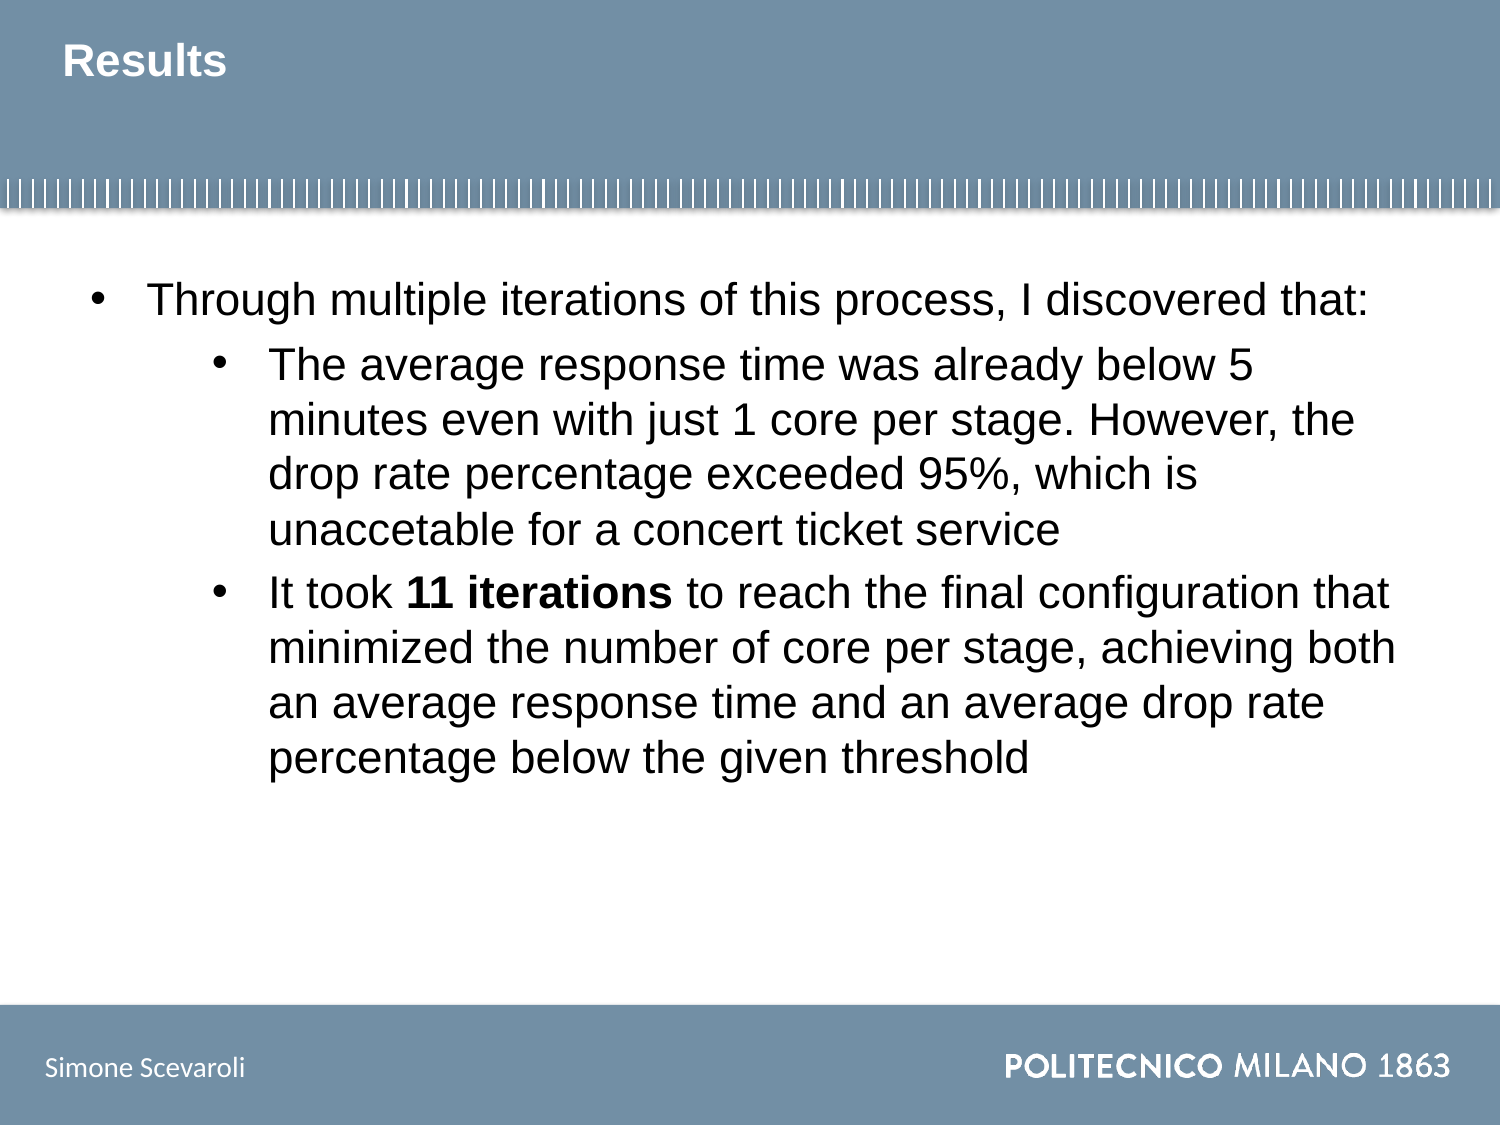

# Results
Through multiple iterations of this process, I discovered that:
The average response time was already below 5 minutes even with just 1 core per stage. However, the drop rate percentage exceeded 95%, which is unaccetable for a concert ticket service
It took 11 iterations to reach the final configuration that minimized the number of core per stage, achieving both an average response time and an average drop rate percentage below the given threshold
Simone Scevaroli